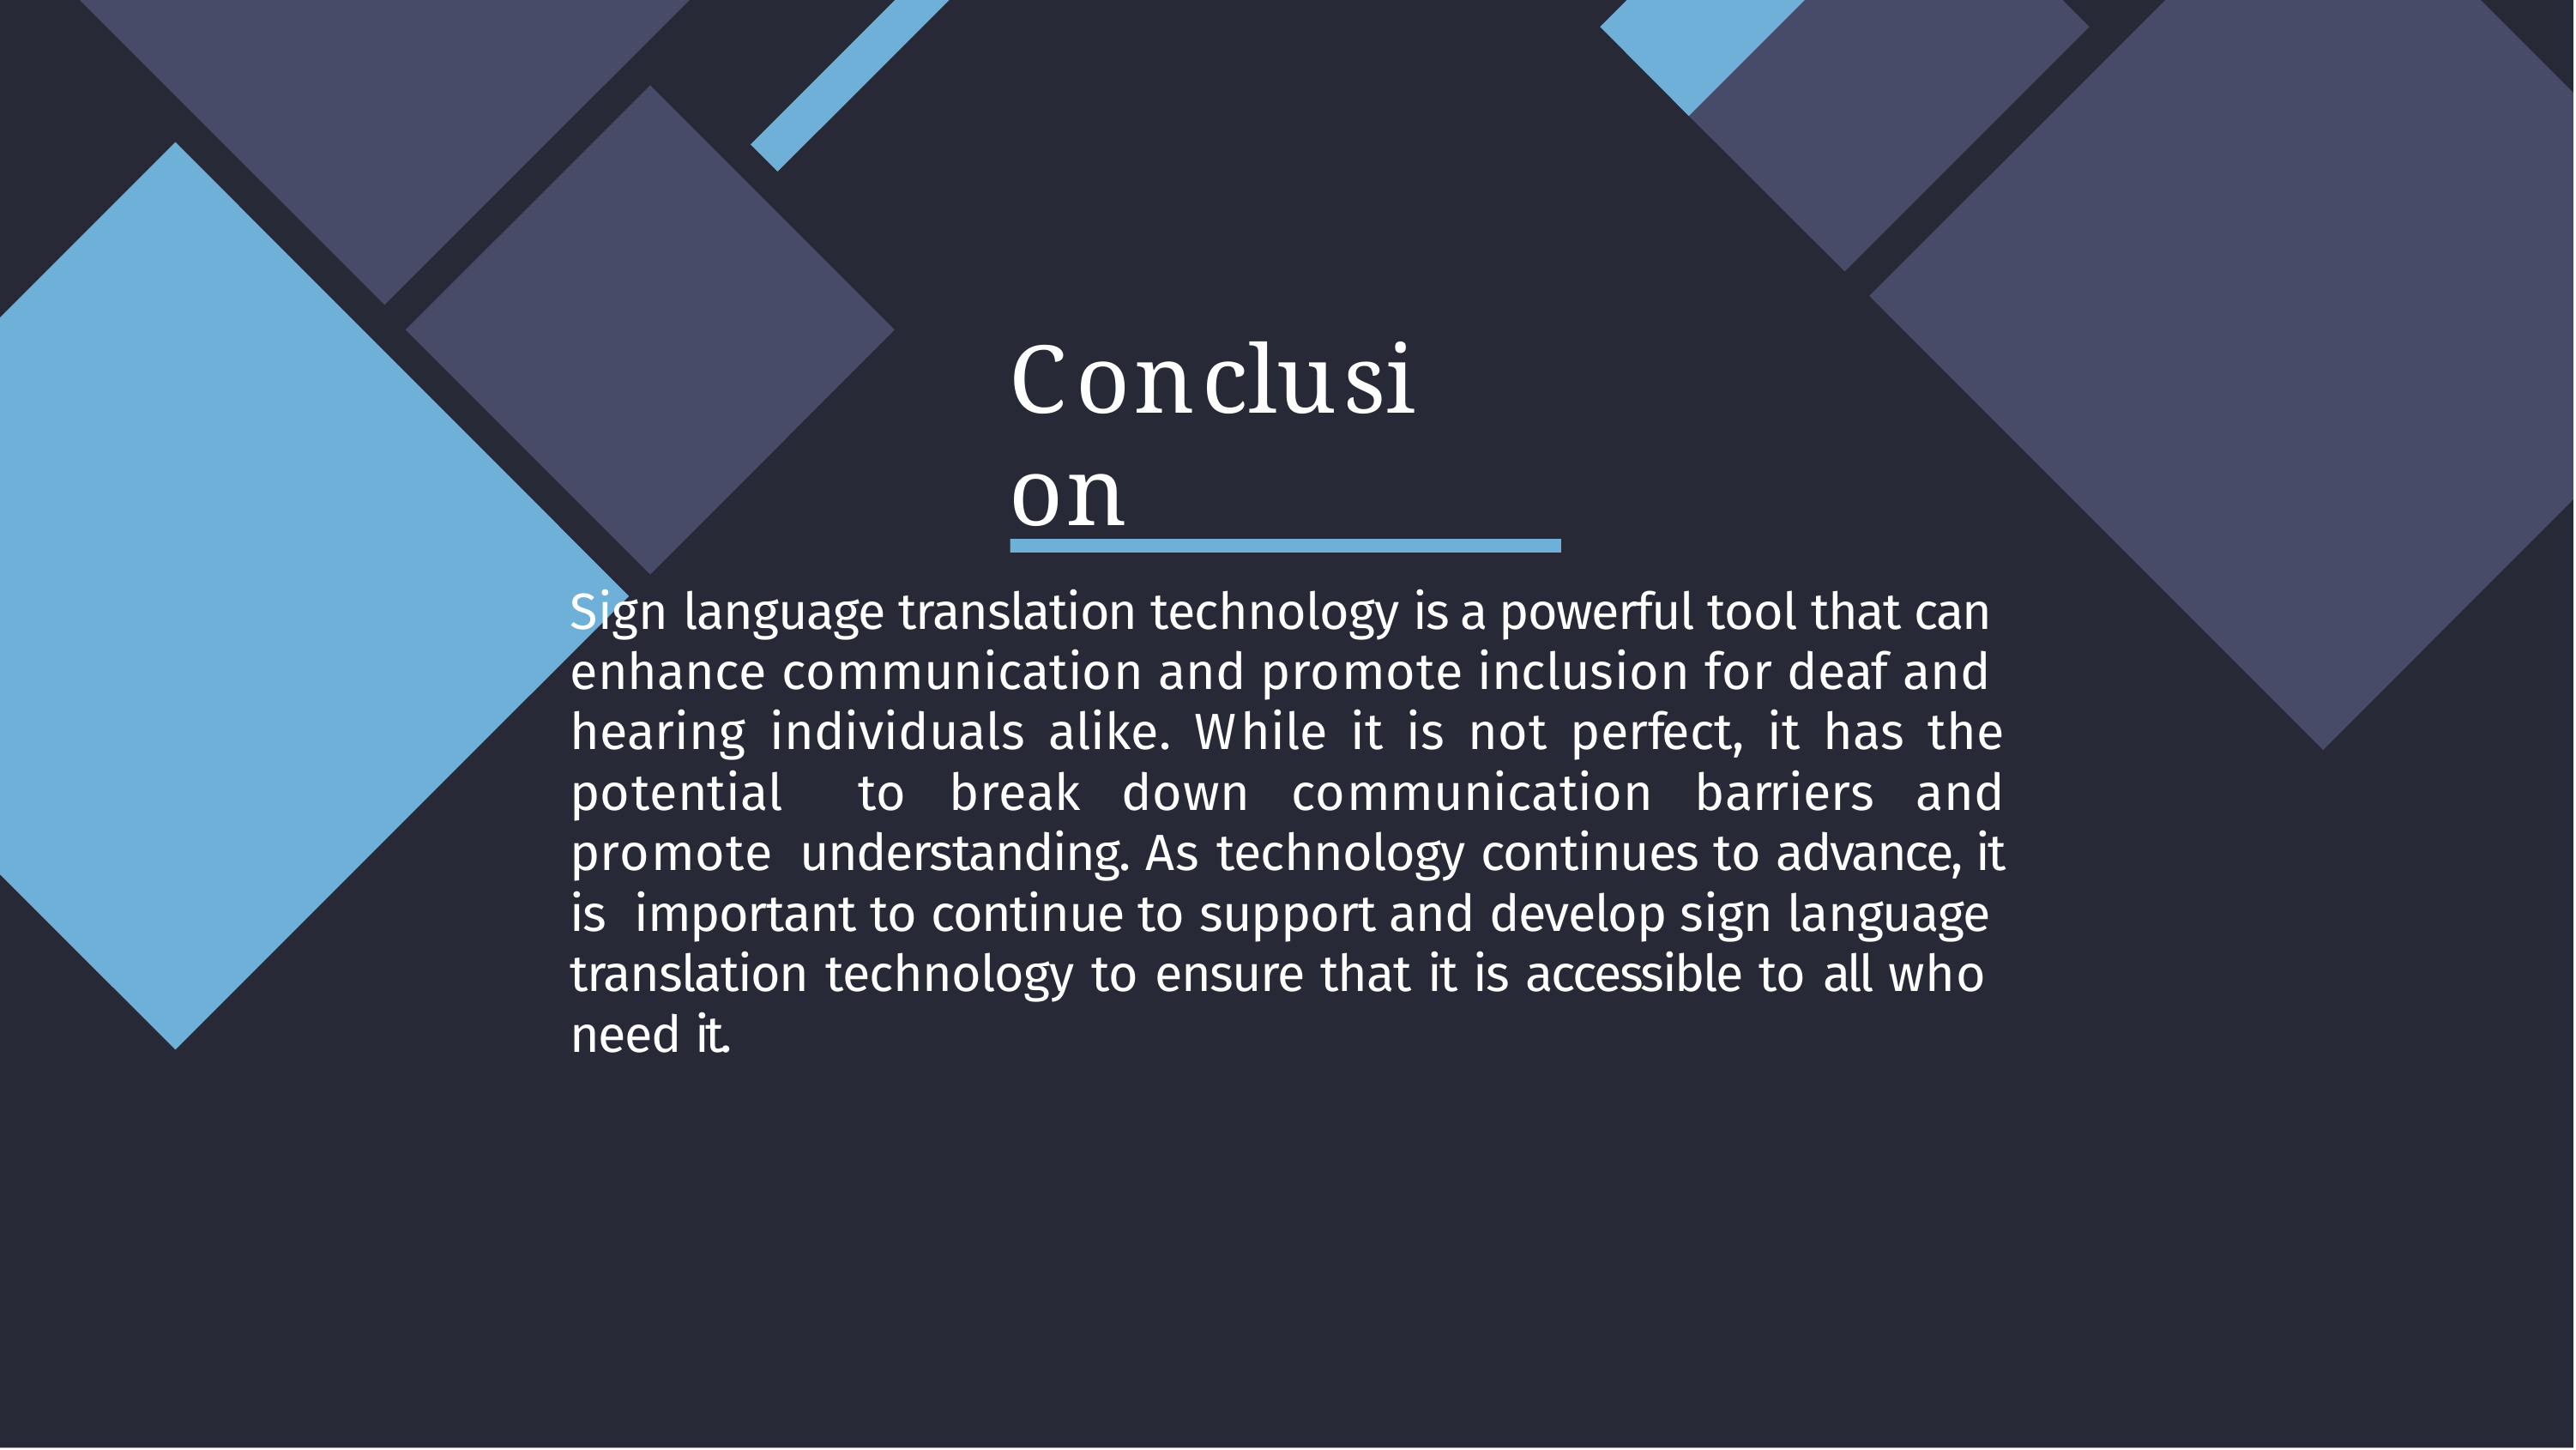

# Conclusion

Sign language translation technology is a powerful tool that can  enhance communication and promote inclusion for deaf and  hearing individuals alike. While it is not perfect, it has the potential  to break down communication barriers and promote  understanding. As technology continues to advance, it is  important to continue to support and develop sign language  translation technology to ensure that it is accessible to all who  need it.